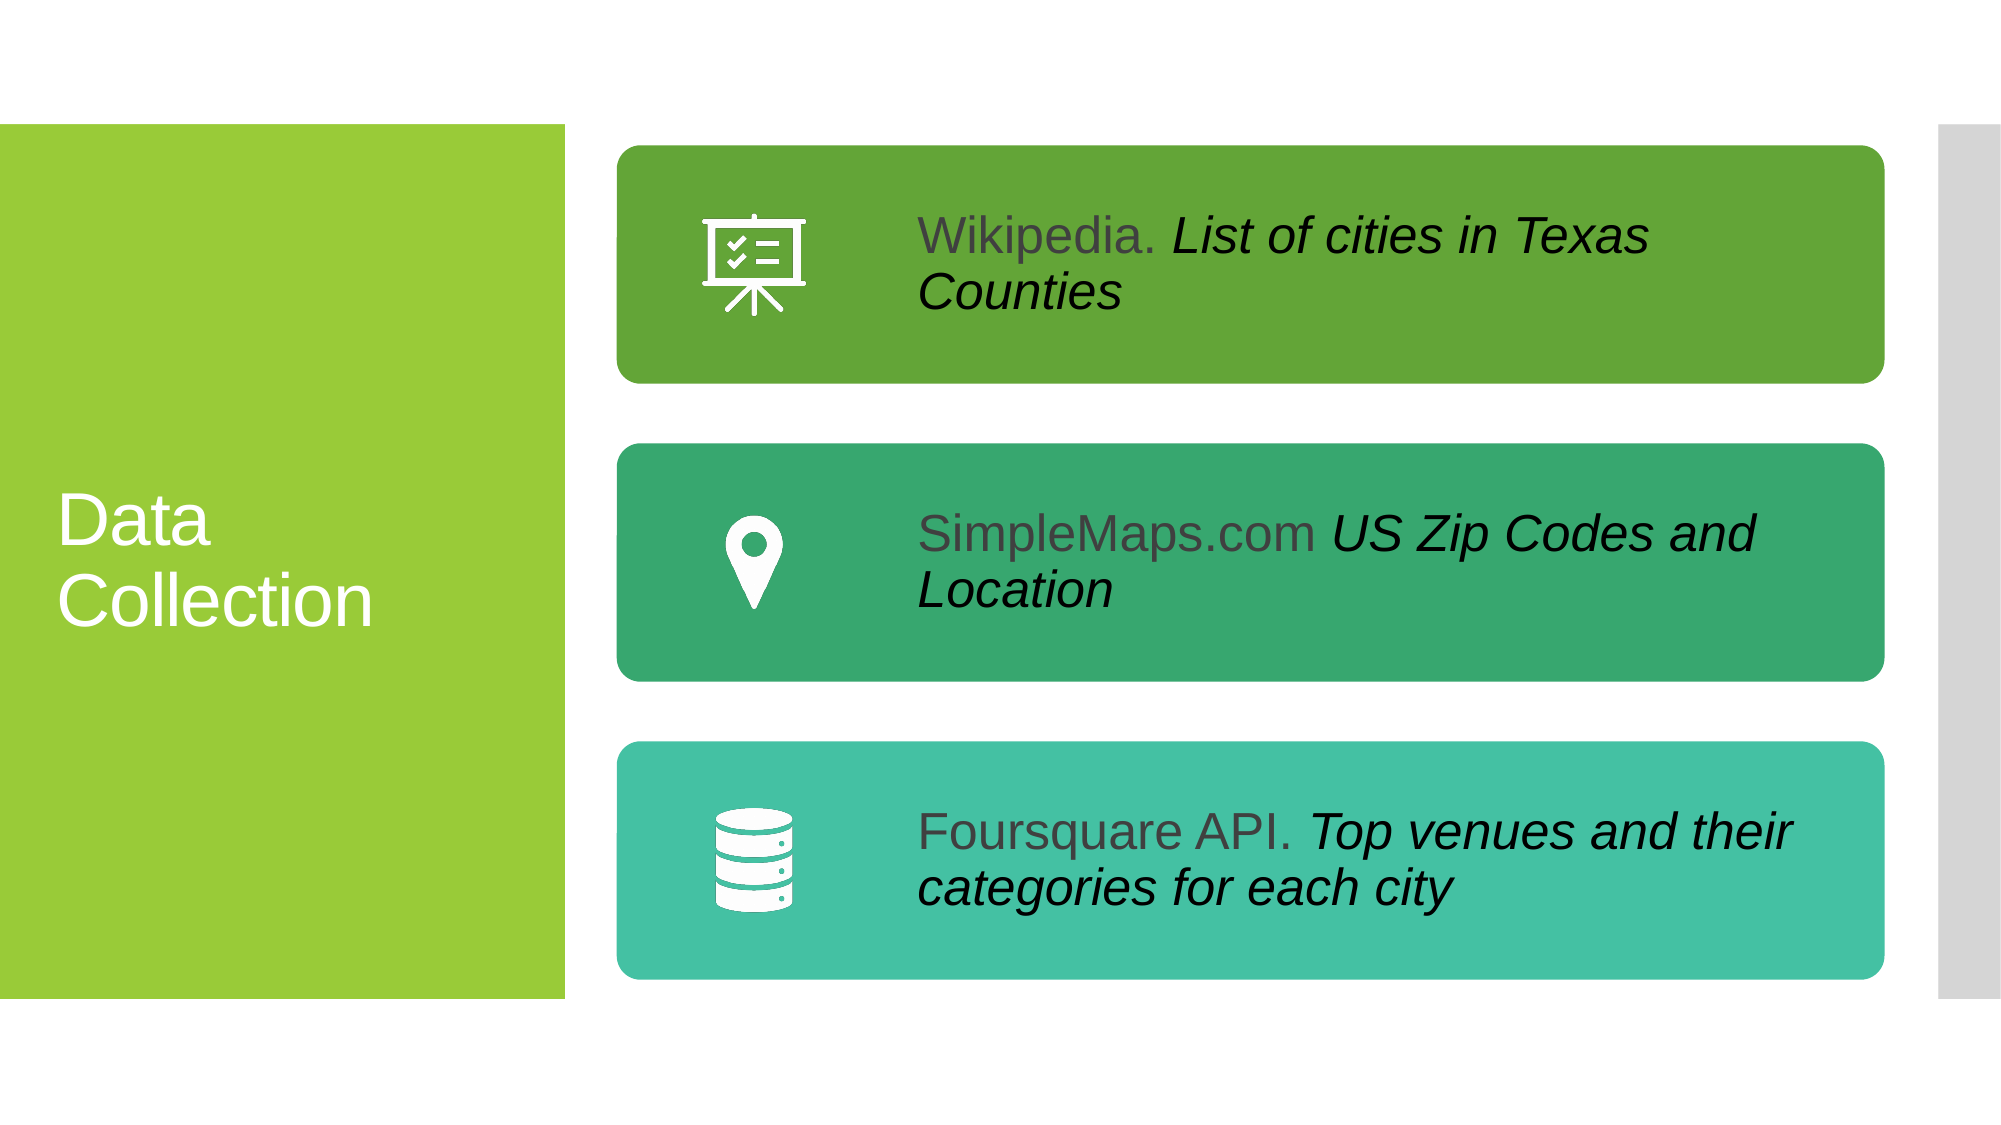

Wikipedia. List of cities in Texas Counties
SimpleMaps.com US Zip Codes and Location
Foursquare API. Top venues and their categories for each city
# Data Collection